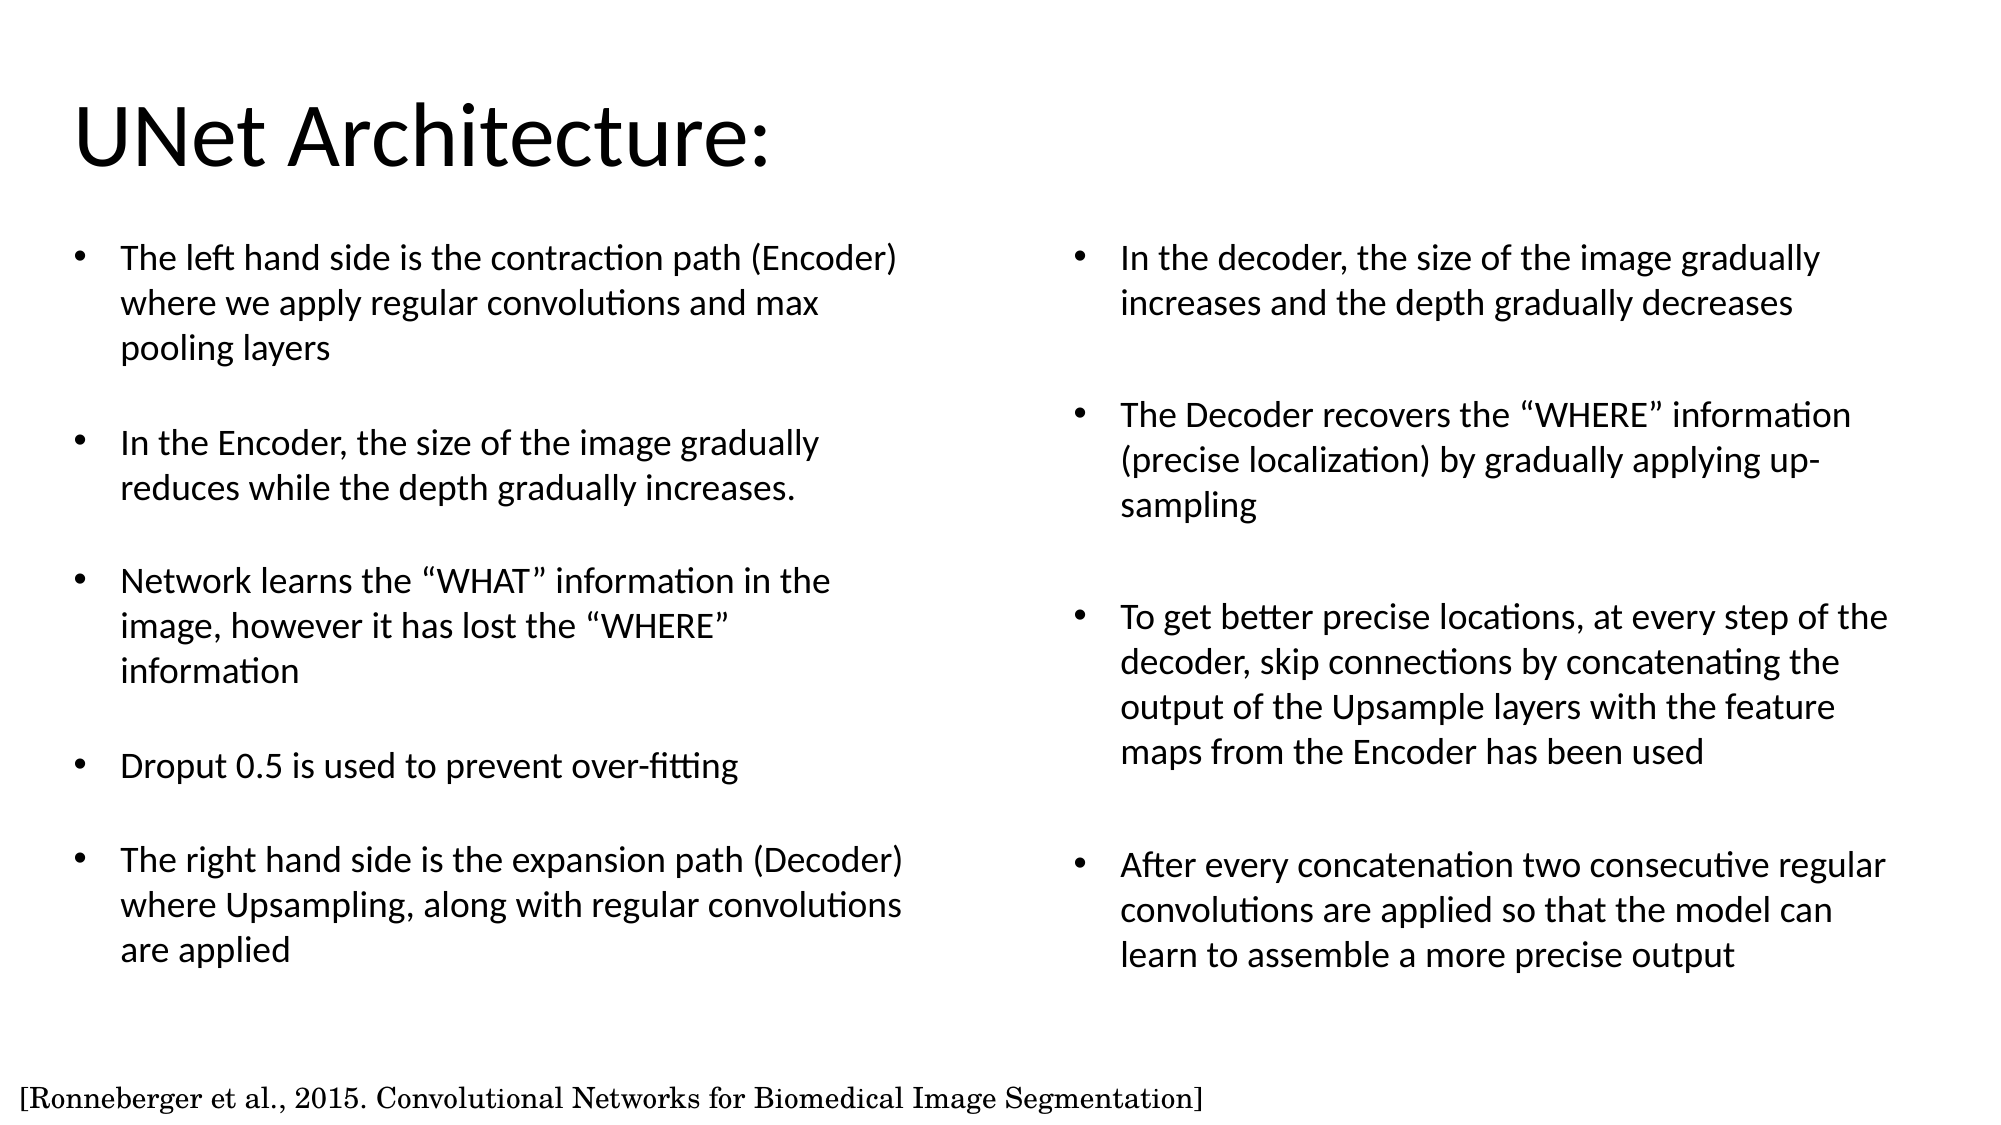

UNet Architecture:
The left hand side is the contraction path (Encoder) where we apply regular convolutions and max pooling layers
In the decoder, the size of the image gradually increases and the depth gradually decreases
The Decoder recovers the “WHERE” information (precise localization) by gradually applying up-sampling
In the Encoder, the size of the image gradually reduces while the depth gradually increases.
Network learns the “WHAT” information in the image, however it has lost the “WHERE” information
To get better precise locations, at every step of the decoder, skip connections by concatenating the output of the Upsample layers with the feature maps from the Encoder has been used
Droput 0.5 is used to prevent over-fitting
The right hand side is the expansion path (Decoder) where Upsampling, along with regular convolutions are applied
After every concatenation two consecutive regular convolutions are applied so that the model can learn to assemble a more precise output
[Ronneberger et al., 2015. Convolutional Networks for Biomedical Image Segmentation]